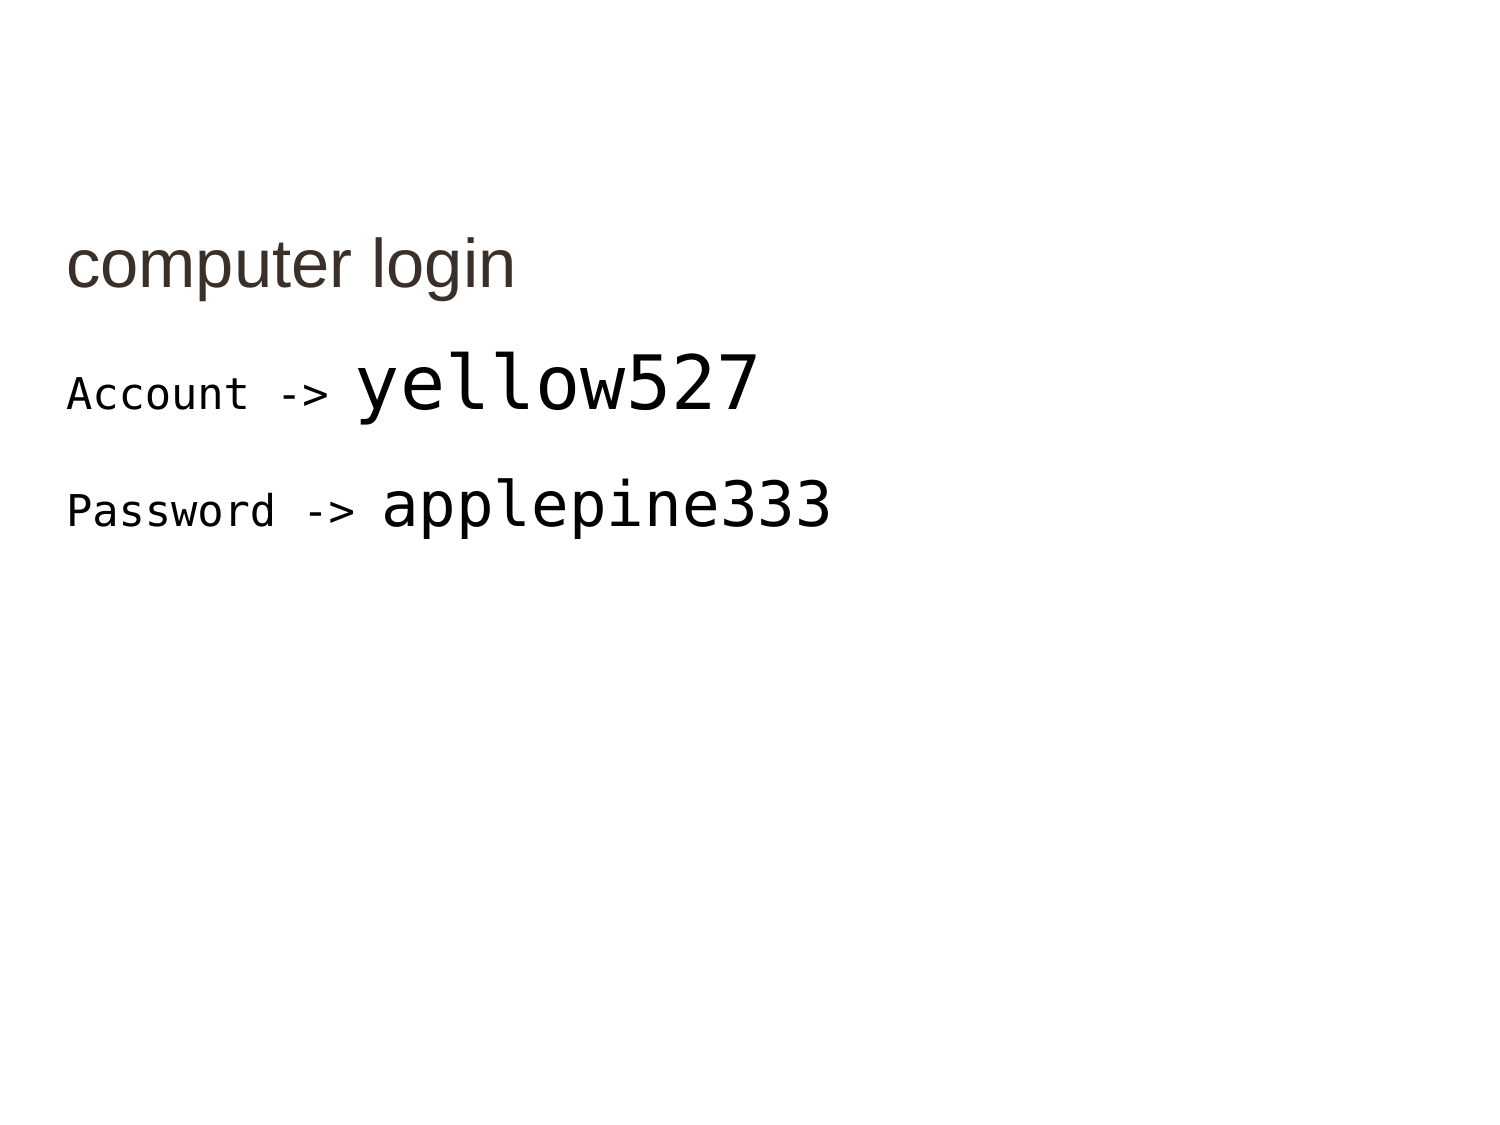

# computer login
Account -> yellow527

Password -> applepine333